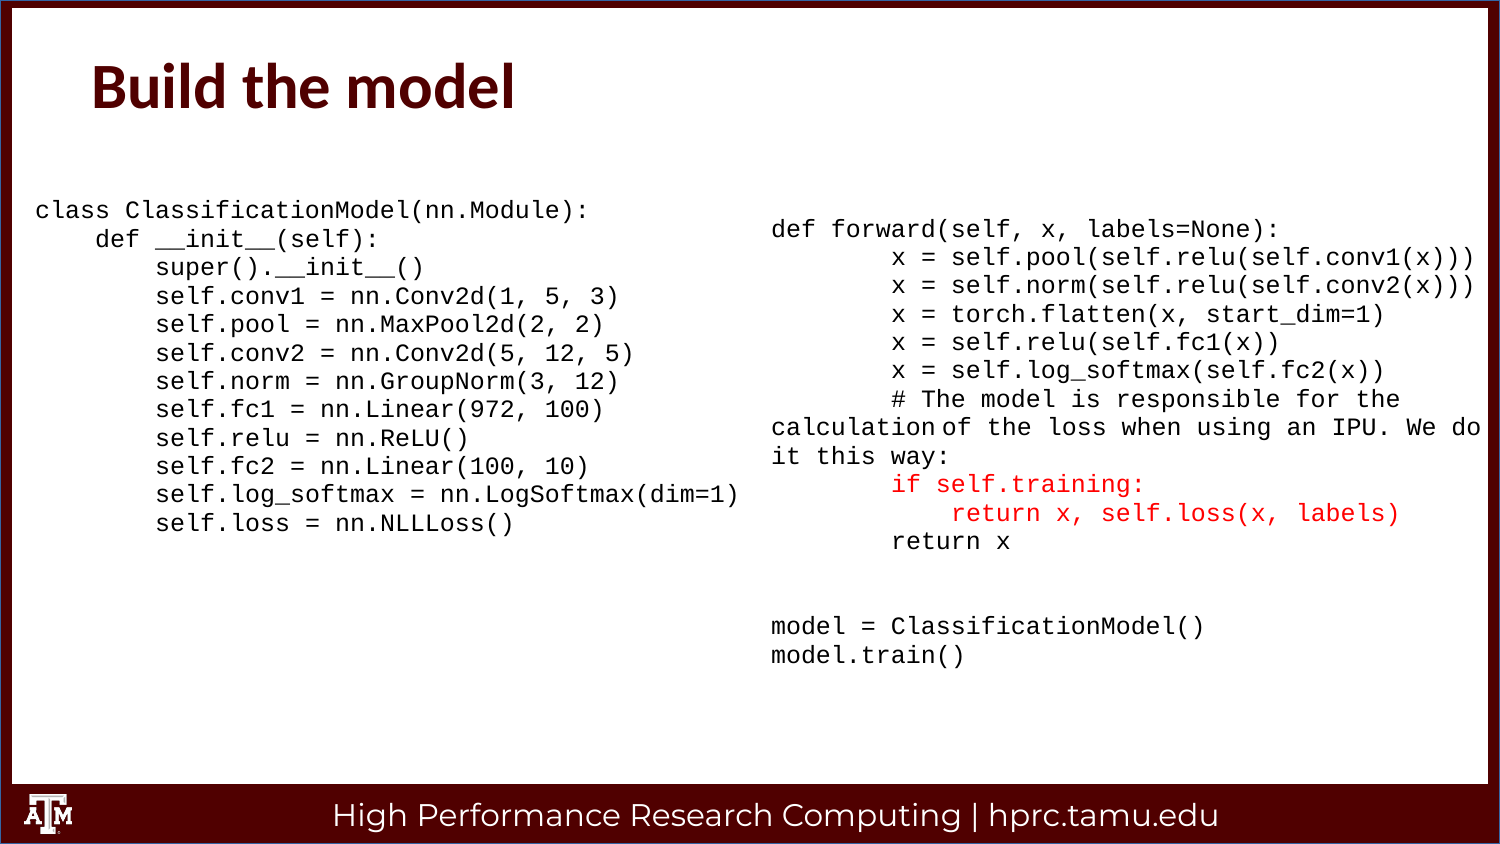

Build the model
class ClassificationModel(nn.Module):
    def __init__(self):
        super().__init__()
        self.conv1 = nn.Conv2d(1, 5, 3)
        self.pool = nn.MaxPool2d(2, 2)
        self.conv2 = nn.Conv2d(5, 12, 5)
        self.norm = nn.GroupNorm(3, 12)
        self.fc1 = nn.Linear(972, 100)
        self.relu = nn.ReLU()
        self.fc2 = nn.Linear(100, 10)
        self.log_softmax = nn.LogSoftmax(dim=1)
        self.loss = nn.NLLLoss()
def forward(self, x, labels=None):
        x = self.pool(self.relu(self.conv1(x)))
        x = self.norm(self.relu(self.conv2(x)))
        x = torch.flatten(x, start_dim=1)
        x = self.relu(self.fc1(x))
        x = self.log_softmax(self.fc2(x))
        # The model is responsible for the calculation of the loss when using an IPU. We do it this way:
        if self.training:
            return x, self.loss(x, labels)
        return x

model = ClassificationModel()
model.train()